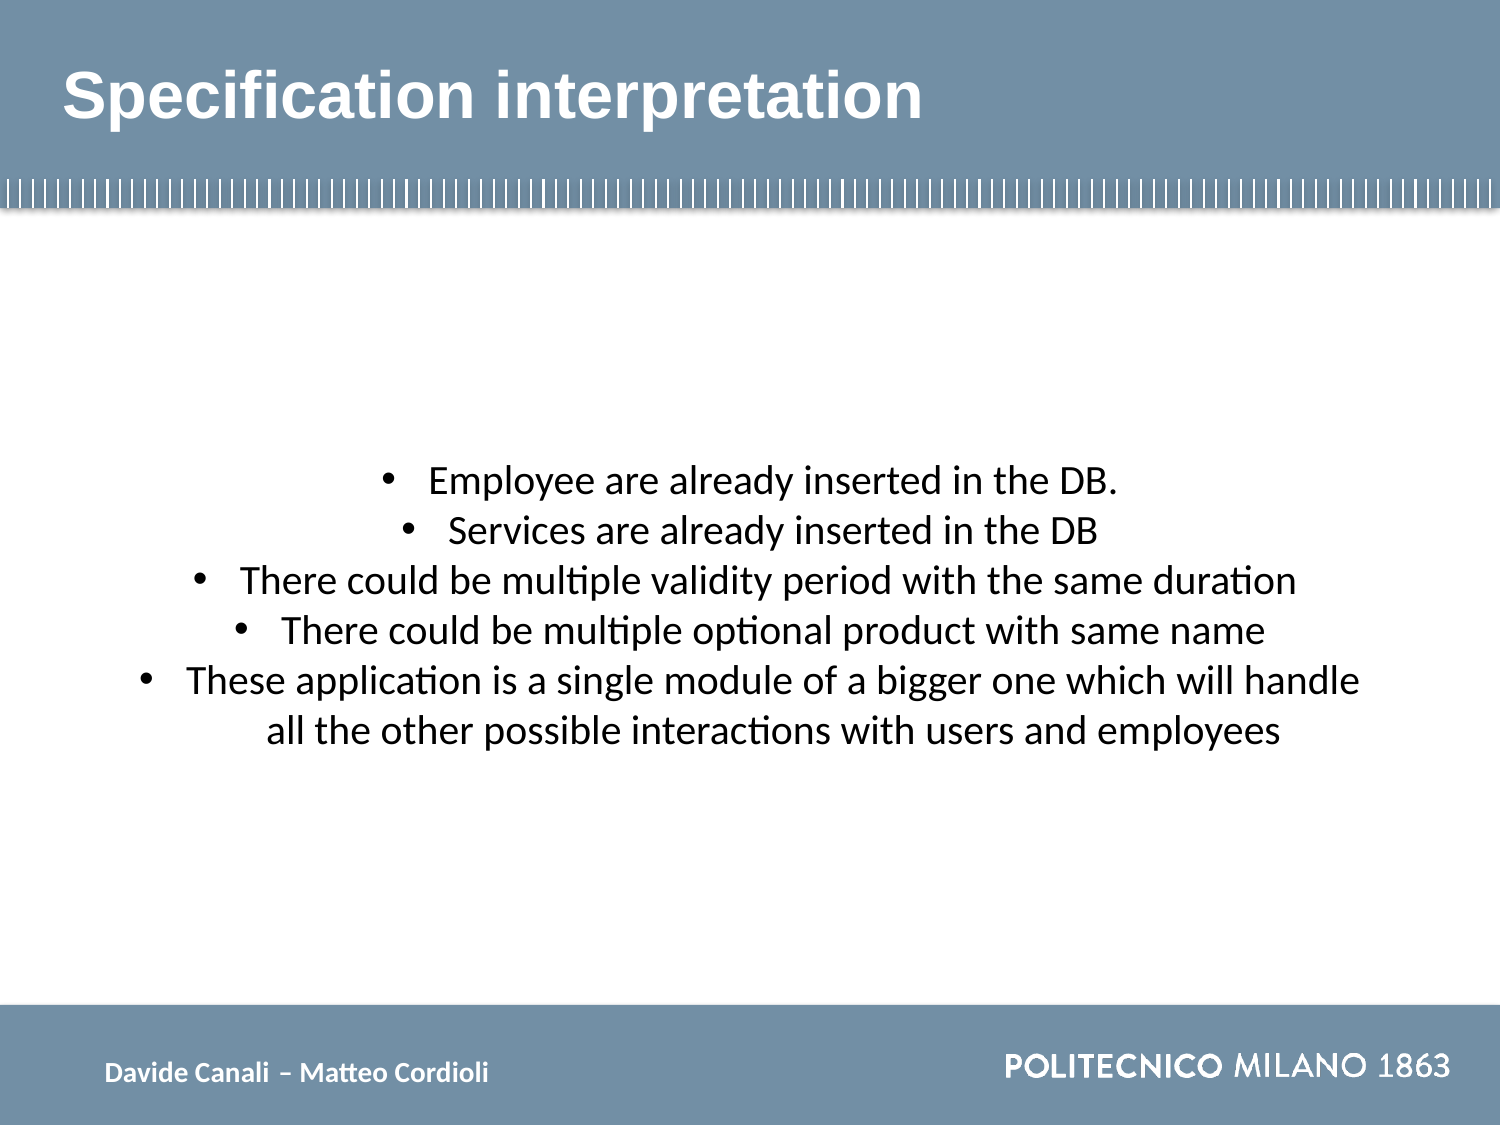

# Specification interpretation
Employee are already inserted in the DB.
Services are already inserted in the DB
There could be multiple validity period with the same duration
There could be multiple optional product with same name
These application is a single module of a bigger one which will handle all the other possible interactions with users and employees
Davide Canali – Matteo Cordioli